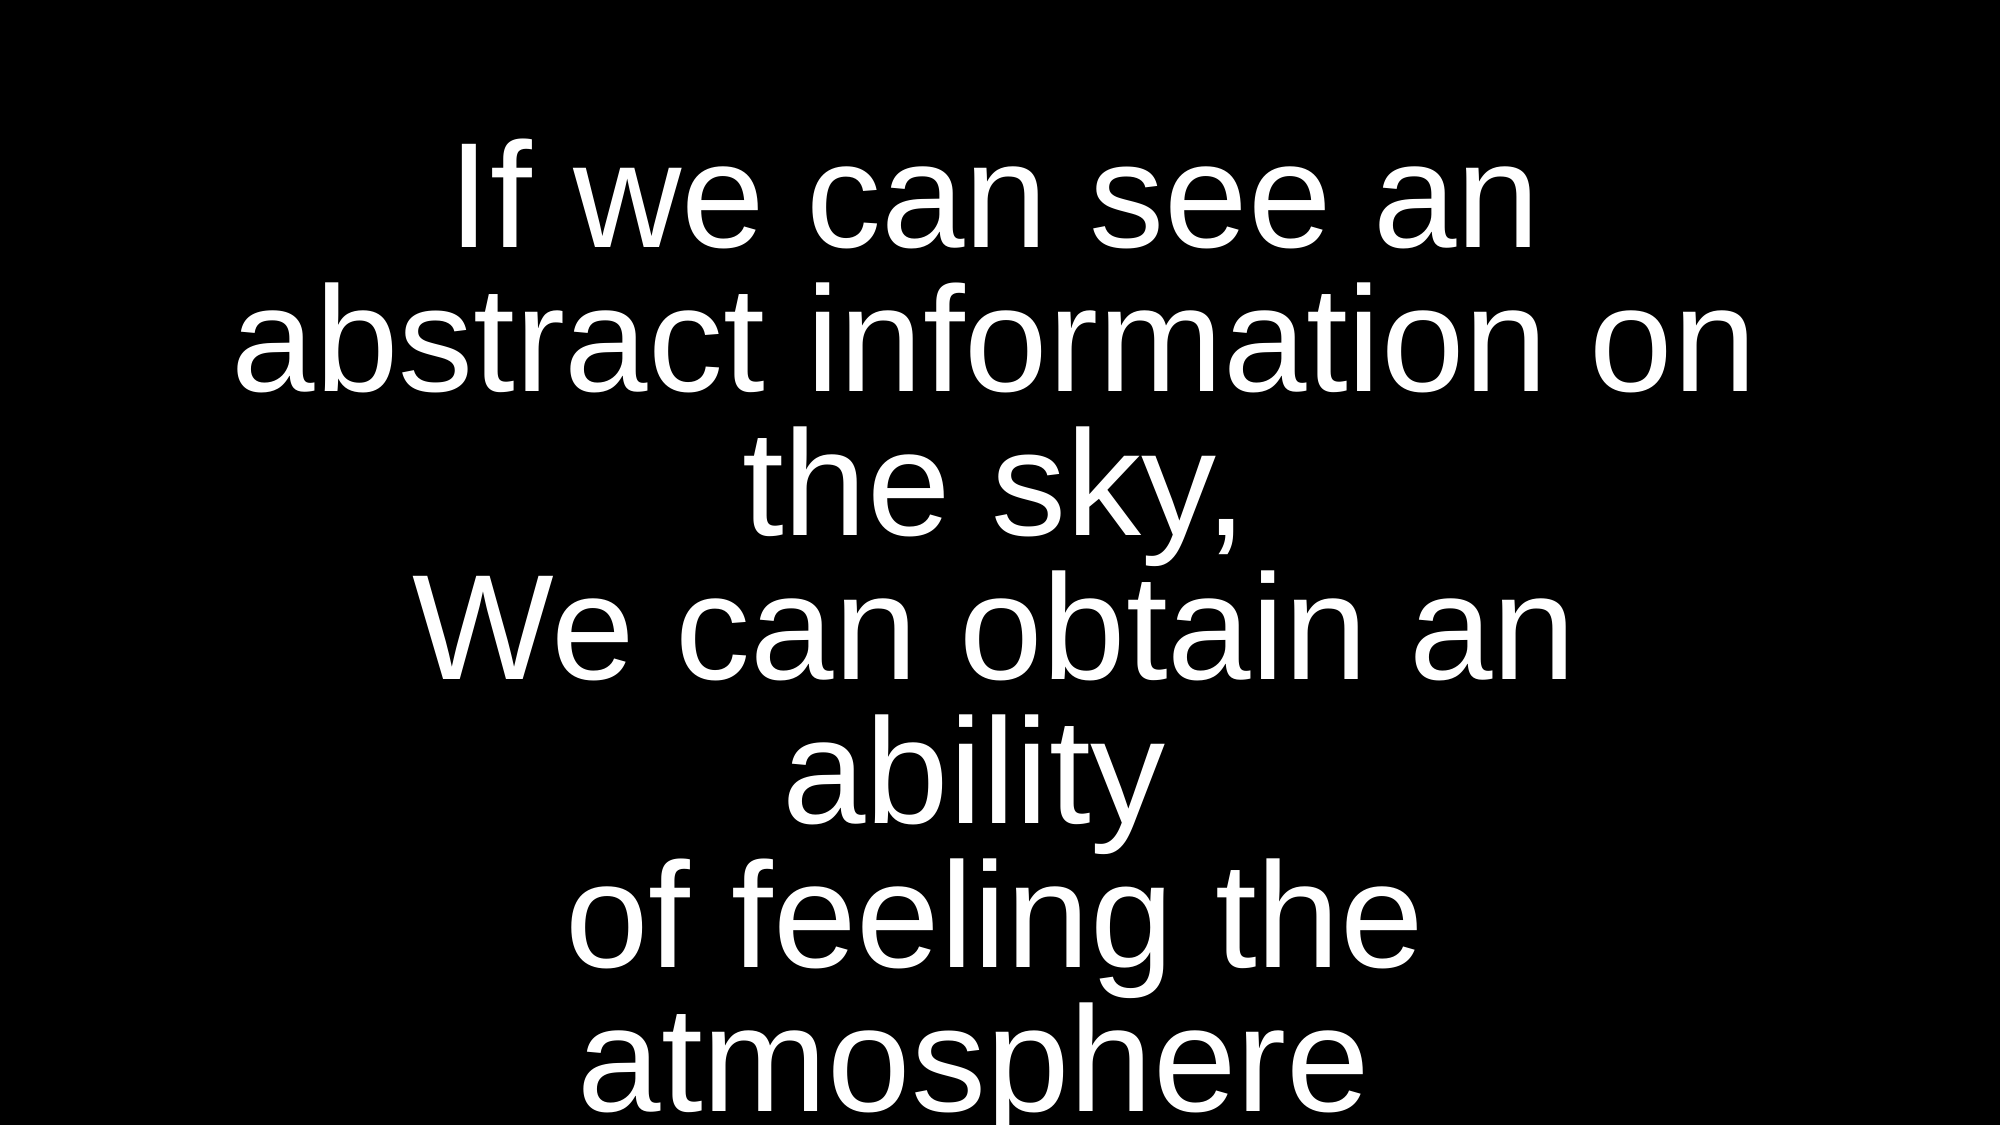

If we can see an abstract information on the sky,
We can obtain an ability
of feeling the atmosphere
which we cannot see
in real world